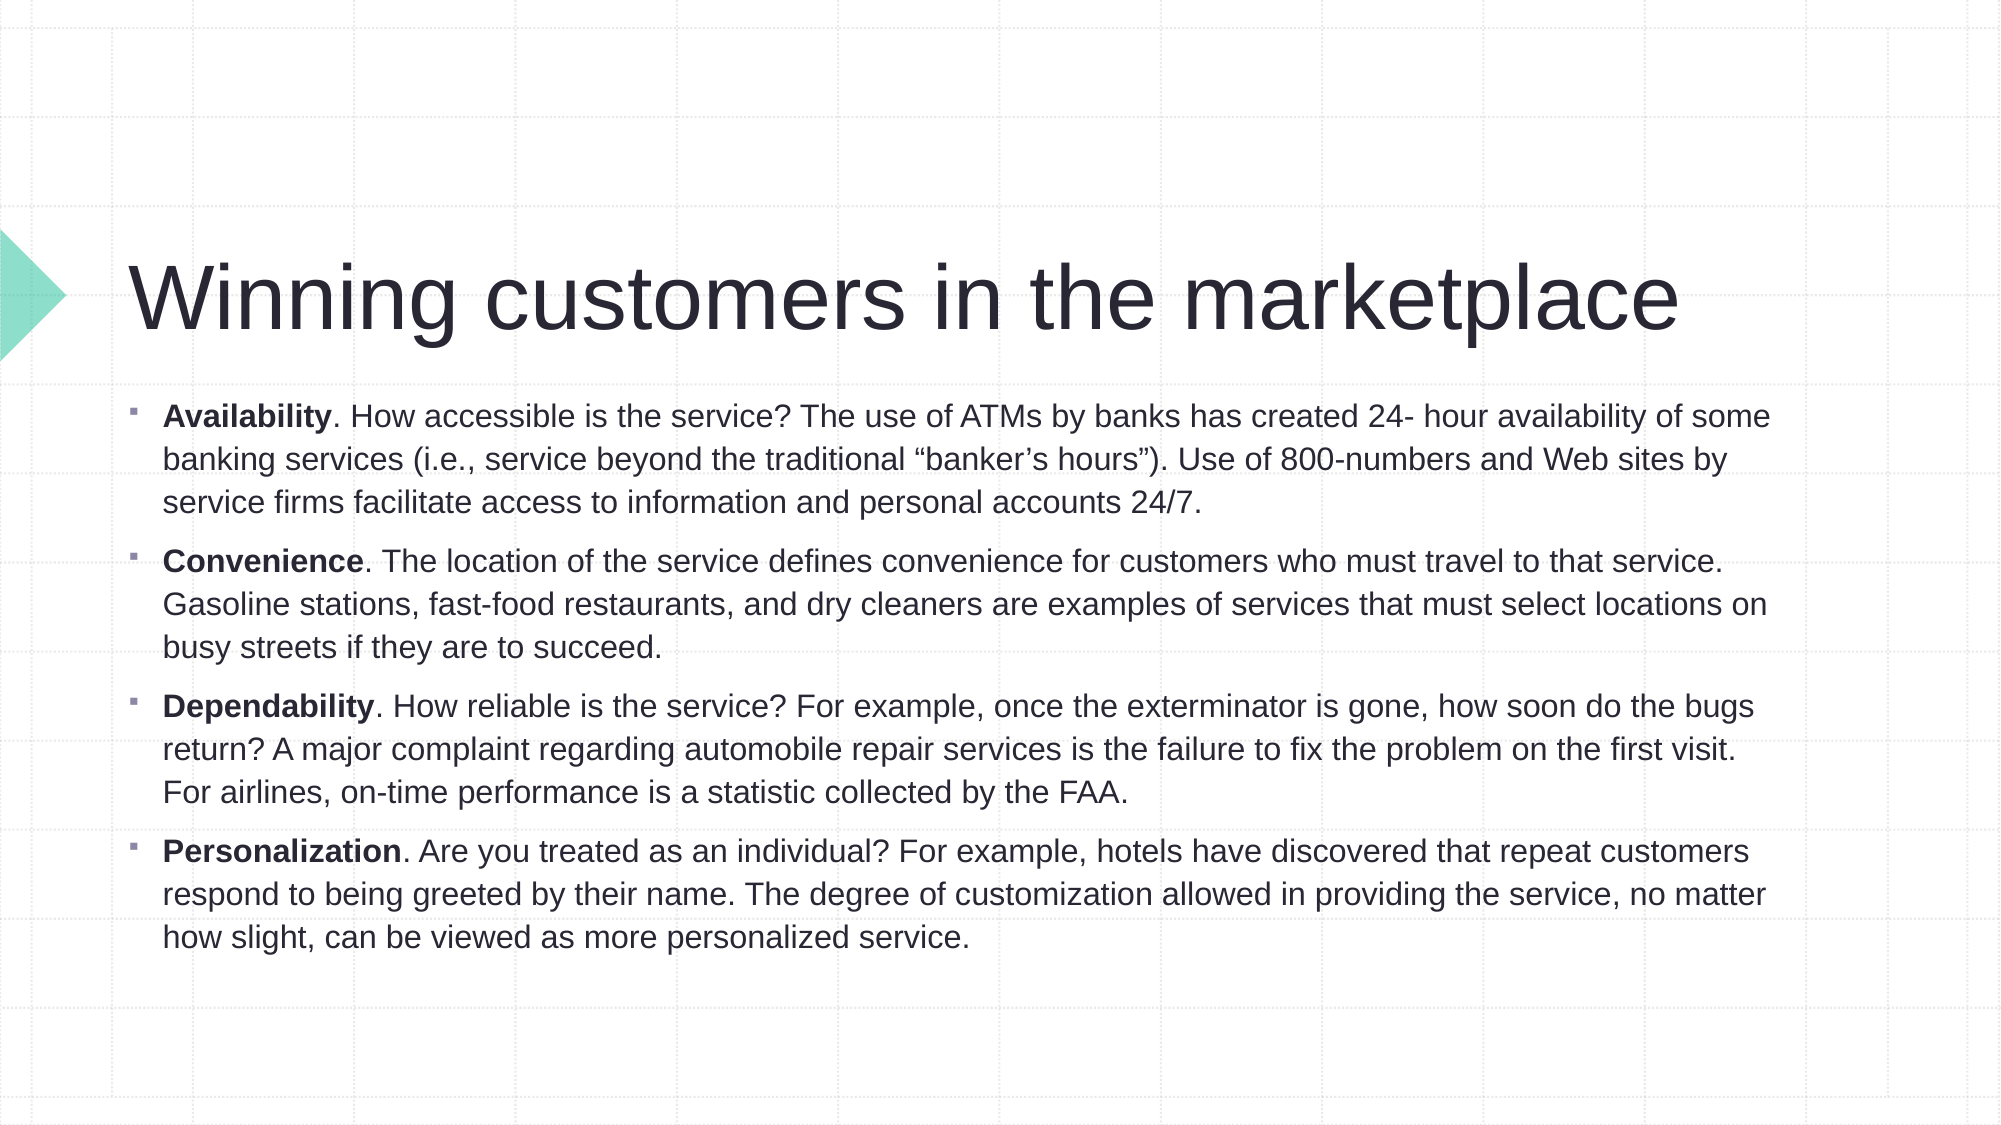

# Winning customers in the marketplace
Availability. How accessible is the service? The use of ATMs by banks has created 24- hour availability of some banking services (i.e., service beyond the traditional “banker’s hours”). Use of 800-numbers and Web sites by service firms facilitate access to information and personal accounts 24/7.
Convenience. The location of the service defines convenience for customers who must travel to that service. Gasoline stations, fast-food restaurants, and dry cleaners are examples of services that must select locations on busy streets if they are to succeed.
Dependability. How reliable is the service? For example, once the exterminator is gone, how soon do the bugs return? A major complaint regarding automobile repair services is the failure to fix the problem on the first visit. For airlines, on-time performance is a statistic collected by the FAA.
Personalization. Are you treated as an individual? For example, hotels have discovered that repeat customers respond to being greeted by their name. The degree of customization allowed in providing the service, no matter how slight, can be viewed as more personalized service.